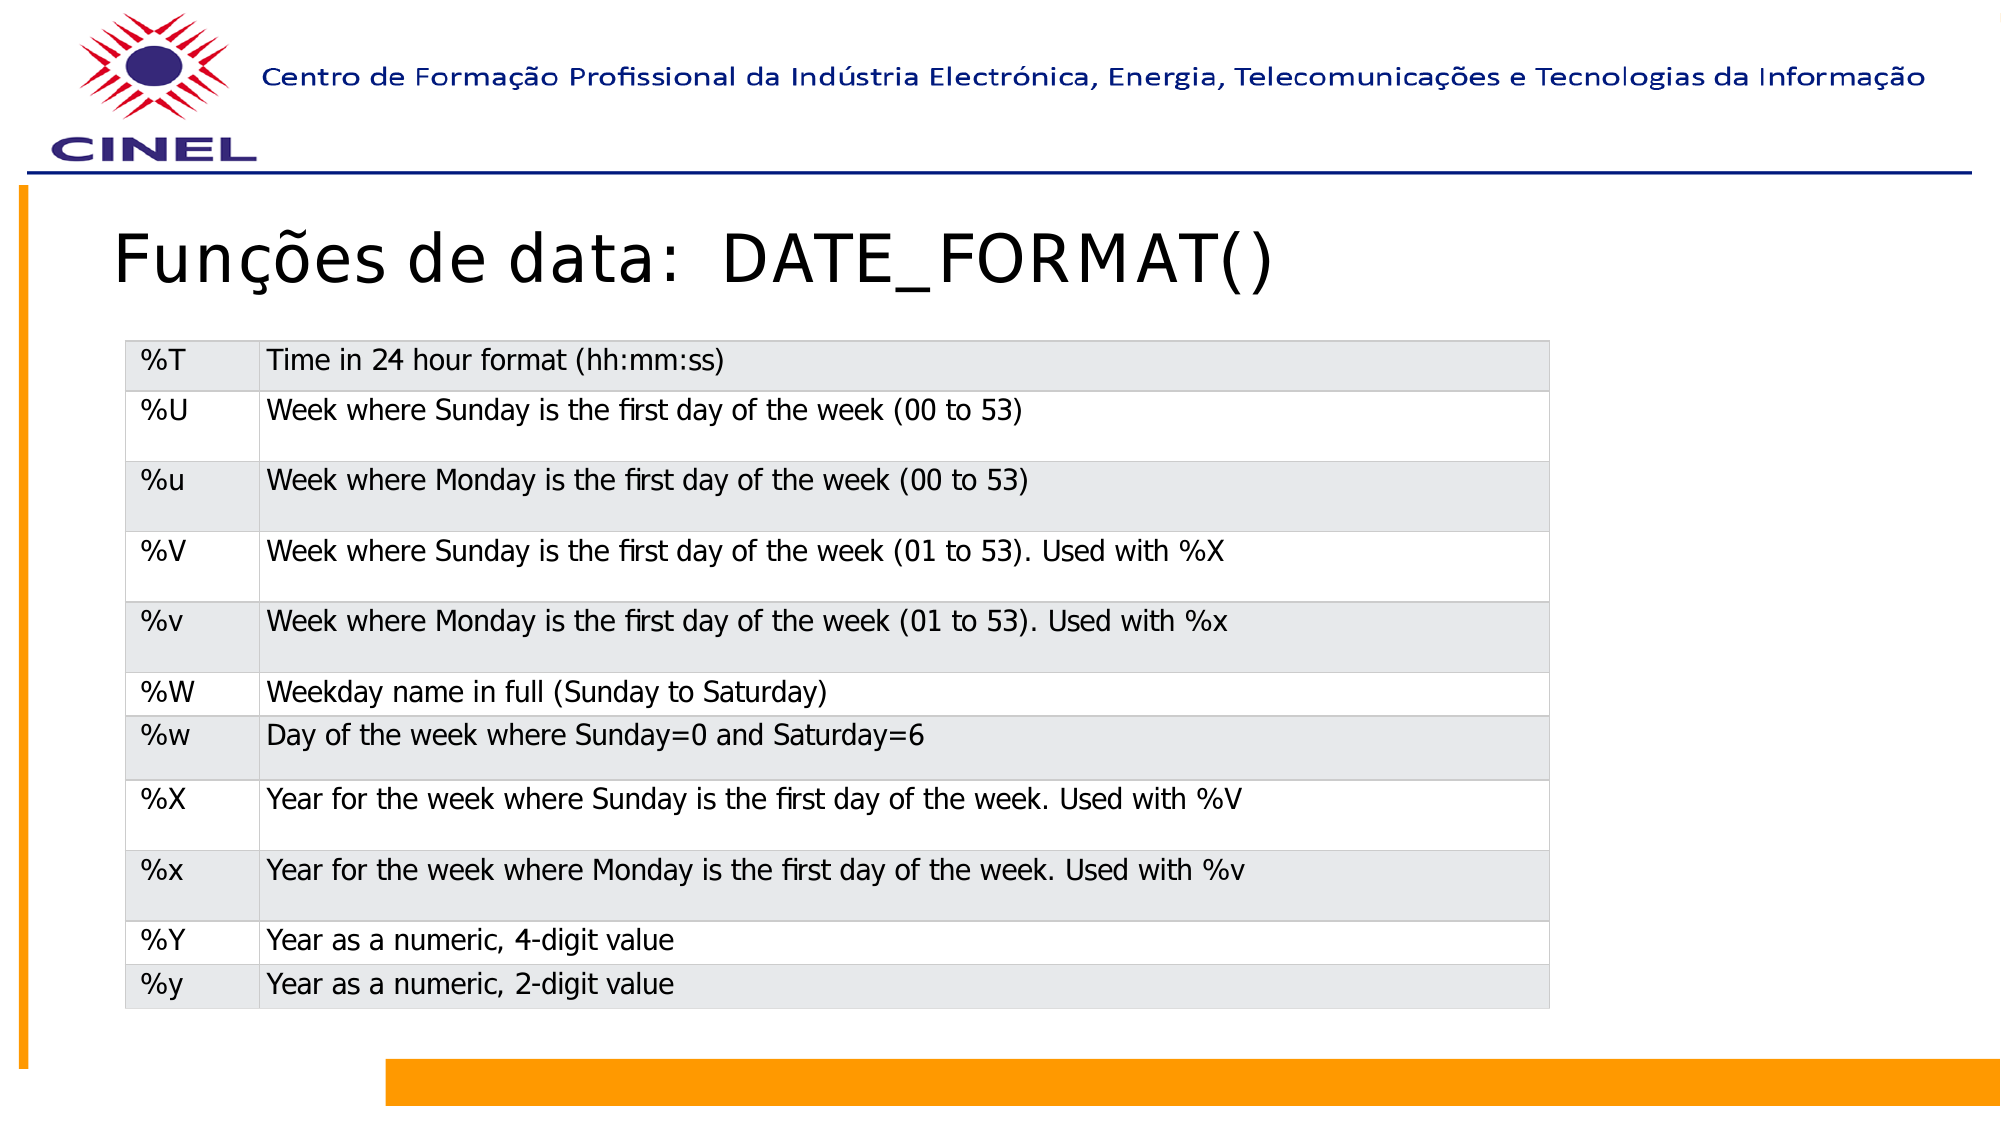

# Funções de data:  DATE_FORMAT()
| %T | Time in 24 hour format (hh:mm:ss) |
| --- | --- |
| %U | Week where Sunday is the first day of the week (00 to 53) |
| %u | Week where Monday is the first day of the week (00 to 53) |
| %V | Week where Sunday is the first day of the week (01 to 53). Used with %X |
| %v | Week where Monday is the first day of the week (01 to 53). Used with %x |
| %W | Weekday name in full (Sunday to Saturday) |
| %w | Day of the week where Sunday=0 and Saturday=6 |
| %X | Year for the week where Sunday is the first day of the week. Used with %V |
| %x | Year for the week where Monday is the first day of the week. Used with %v |
| %Y | Year as a numeric, 4-digit value |
| %y | Year as a numeric, 2-digit value |